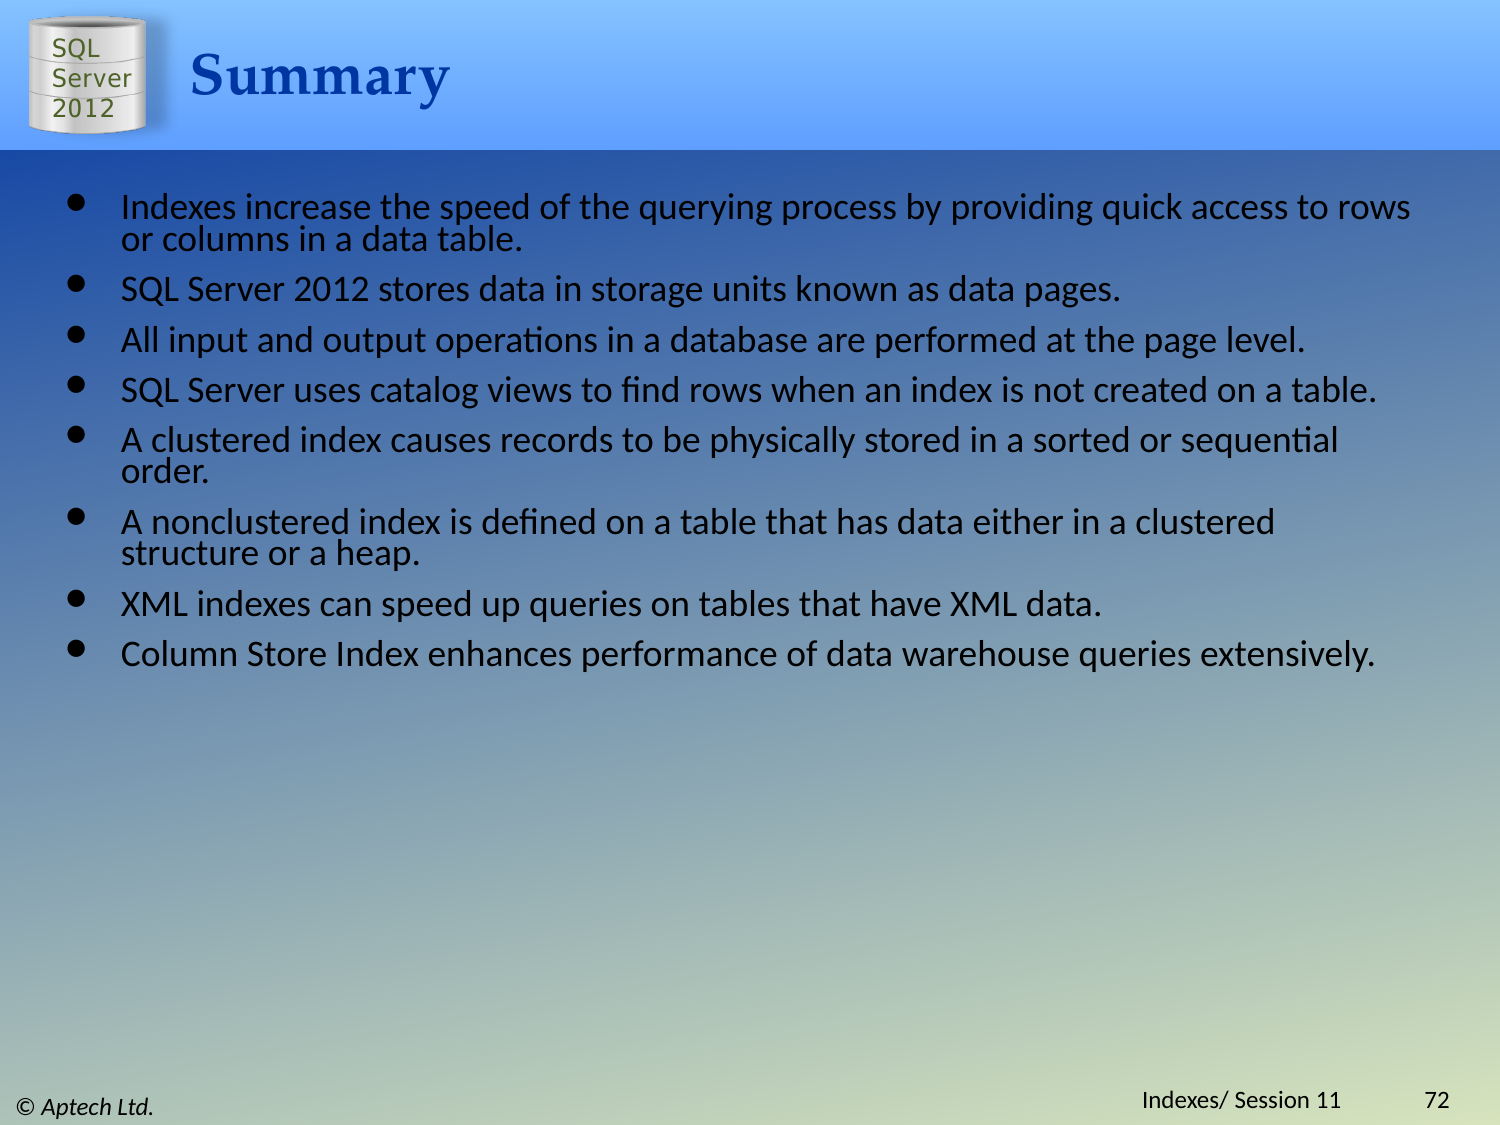

# Summary
Indexes increase the speed of the querying process by providing quick access to rows or columns in a data table.
SQL Server 2012 stores data in storage units known as data pages.
All input and output operations in a database are performed at the page level.
SQL Server uses catalog views to find rows when an index is not created on a table.
A clustered index causes records to be physically stored in a sorted or sequential order.
A nonclustered index is defined on a table that has data either in a clustered structure or a heap.
XML indexes can speed up queries on tables that have XML data.
Column Store Index enhances performance of data warehouse queries extensively.
Indexes/ Session 11
72